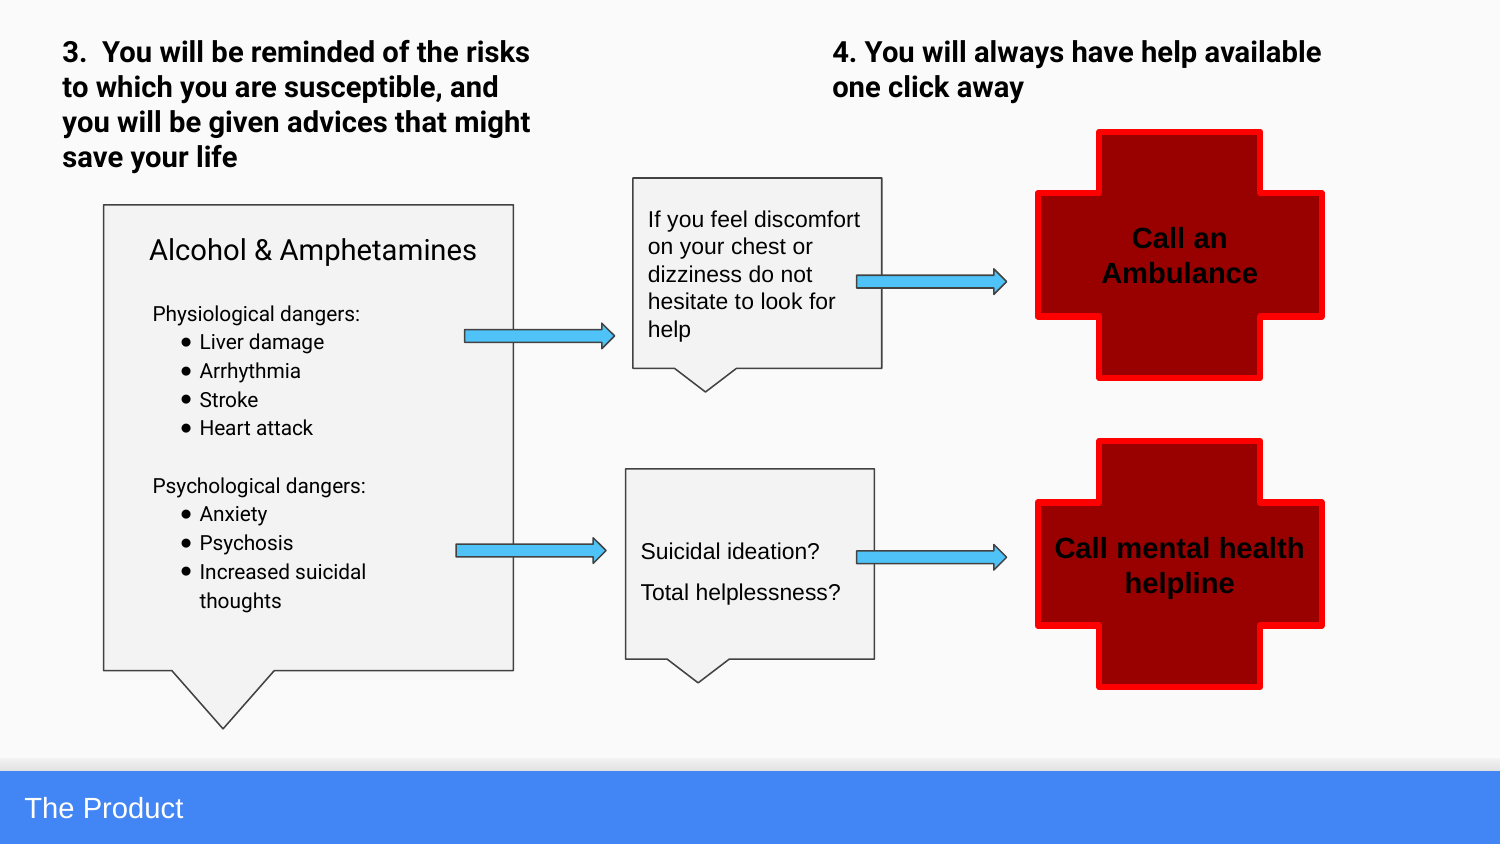

3.  You will be reminded of the risks to which you are susceptible, and you will be given advices that might save your life
4. You will always have help available one click away
Call an Ambulance
If you feel discomfort on your chest or dizziness do not hesitate to look for help

Alcohol & Amphetamines

Physiological dangers:
Liver damage
Arrhythmia
Stroke
Heart attack

Psychological dangers:
Anxiety
Psychosis
Increased suicidal thoughts

Call mental health helpline
Suicidal ideation?
Total helplessness?

The Product